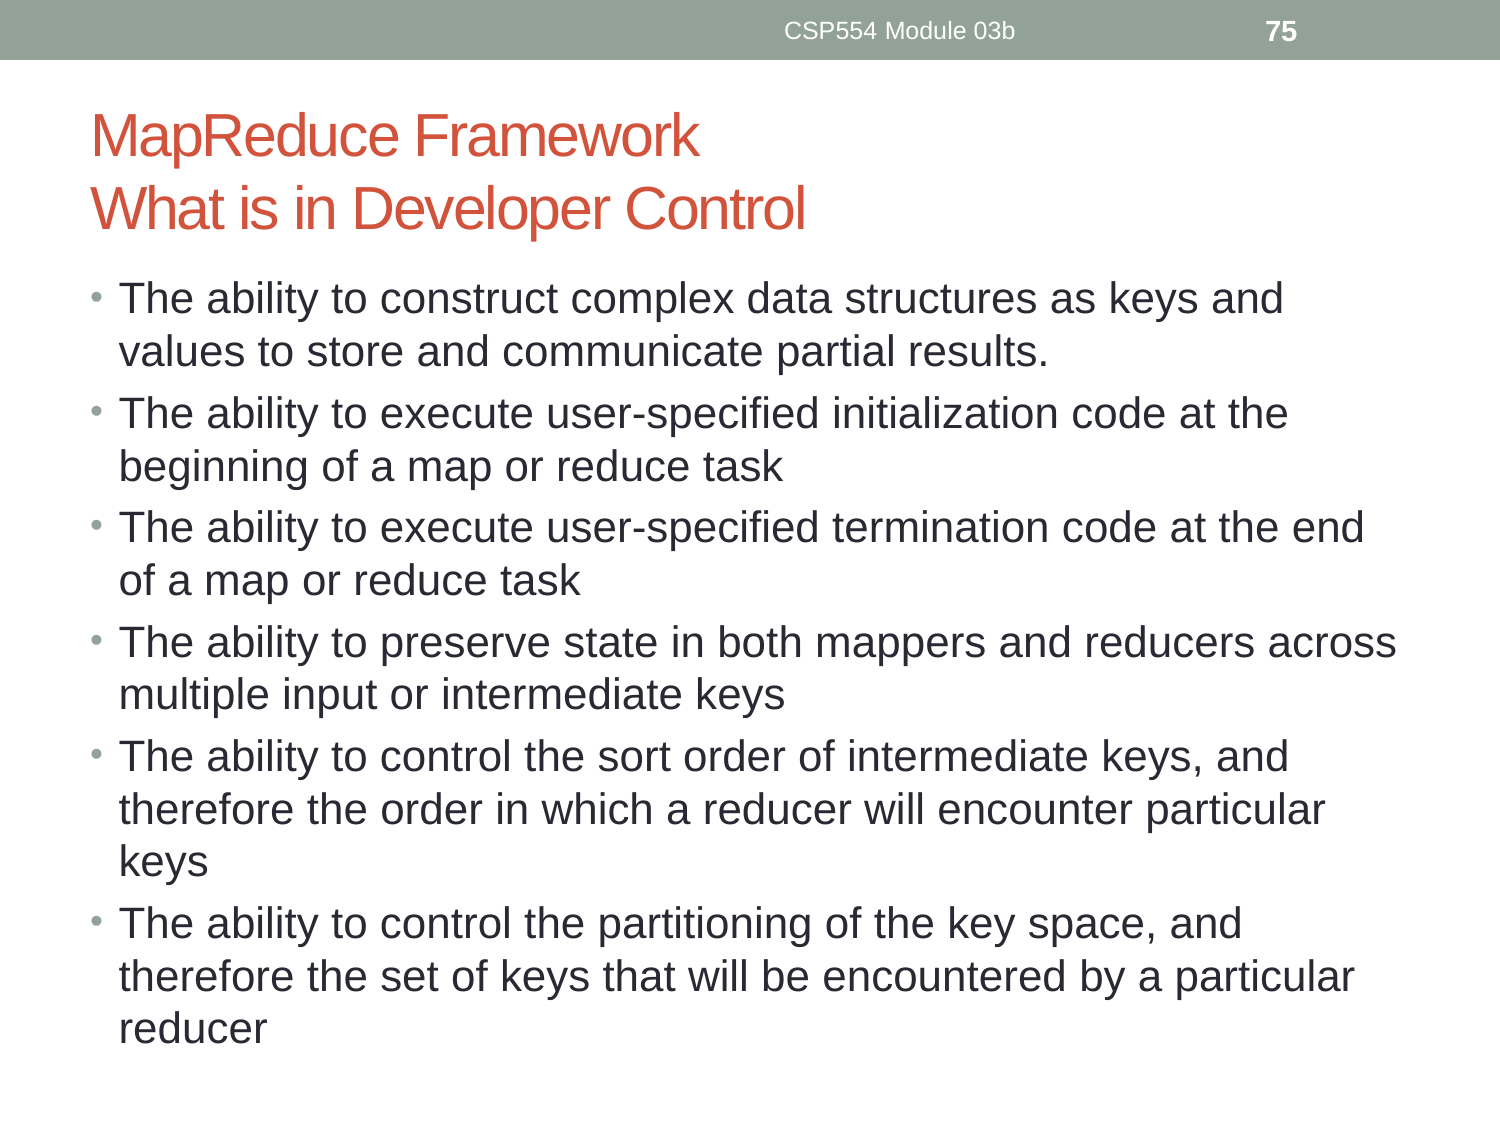

CSP554 Module 03b
75
# MapReduce Framework What is in Developer Control
The ability to construct complex data structures as keys and values to store and communicate partial results.
The ability to execute user-specified initialization code at the beginning of a map or reduce task
The ability to execute user-specified termination code at the end of a map or reduce task
The ability to preserve state in both mappers and reducers across multiple input or intermediate keys
The ability to control the sort order of intermediate keys, and therefore the order in which a reducer will encounter particular keys
The ability to control the partitioning of the key space, and therefore the set of keys that will be encountered by a particular reducer